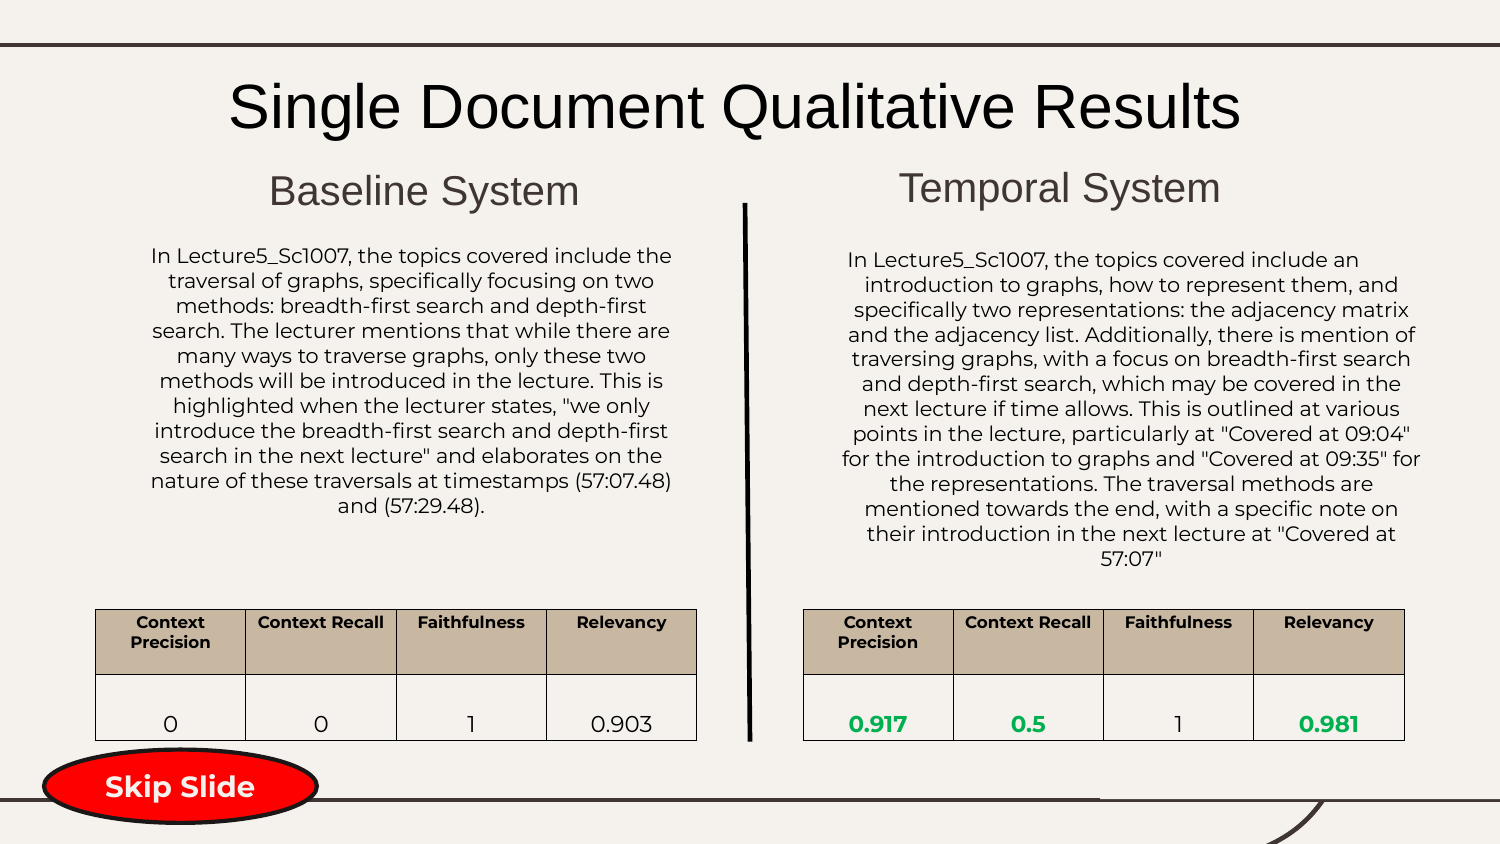

# Single Document Qualitative Results
Temporal System
Baseline System
In Lecture5_Sc1007, the topics covered include the traversal of graphs, specifically focusing on two methods: breadth-first search and depth-first search. The lecturer mentions that while there are many ways to traverse graphs, only these two methods will be introduced in the lecture. This is highlighted when the lecturer states, "we only introduce the breadth-first search and depth-first search in the next lecture" and elaborates on the nature of these traversals at timestamps (57:07.48) and (57:29.48).
In Lecture5_Sc1007, the topics covered include an introduction to graphs, how to represent them, and specifically two representations: the adjacency matrix and the adjacency list. Additionally, there is mention of traversing graphs, with a focus on breadth-first search and depth-first search, which may be covered in the next lecture if time allows. This is outlined at various points in the lecture, particularly at "Covered at 09:04" for the introduction to graphs and "Covered at 09:35" for the representations. The traversal methods are mentioned towards the end, with a specific note on their introduction in the next lecture at "Covered at 57:07"

| Context Precision | Context Recall | Faithfulness | Relevancy |
| --- | --- | --- | --- |
| 0 | 0 | 1 | 0.903 |
| Context Precision | Context Recall | Faithfulness | Relevancy |
| --- | --- | --- | --- |
| 0.917 | 0.5 | 1 | 0.981 |
Skip Slide